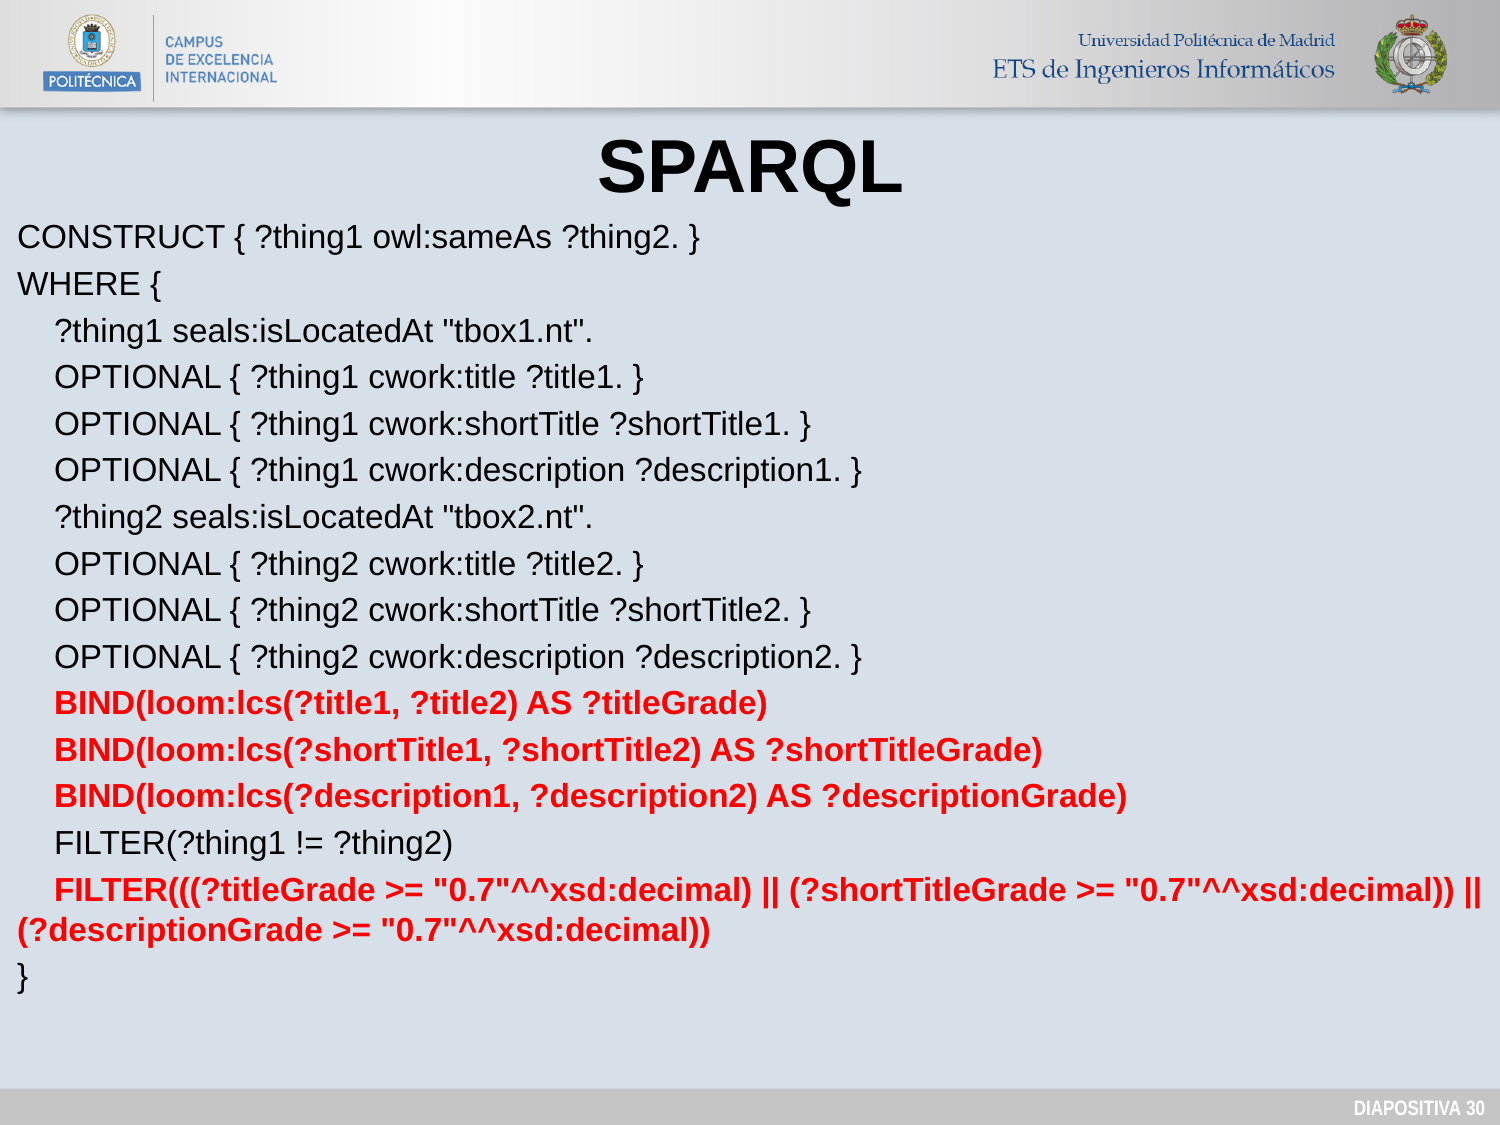

# SPARQL
CONSTRUCT { ?thing1 owl:sameAs ?thing2. }
WHERE {
    ?thing1 seals:isLocatedAt "tbox1.nt".
    OPTIONAL { ?thing1 cwork:title ?title1. }
    OPTIONAL { ?thing1 cwork:shortTitle ?shortTitle1. }
    OPTIONAL { ?thing1 cwork:description ?description1. }
    ?thing2 seals:isLocatedAt "tbox2.nt".
    OPTIONAL { ?thing2 cwork:title ?title2. }
    OPTIONAL { ?thing2 cwork:shortTitle ?shortTitle2. }
    OPTIONAL { ?thing2 cwork:description ?description2. }
    BIND(loom:lcs(?title1, ?title2) AS ?titleGrade)
    BIND(loom:lcs(?shortTitle1, ?shortTitle2) AS ?shortTitleGrade)
    BIND(loom:lcs(?description1, ?description2) AS ?descriptionGrade)
    FILTER(?thing1 != ?thing2)
    FILTER(((?titleGrade >= "0.7"^^xsd:decimal) || (?shortTitleGrade >= "0.7"^^xsd:decimal)) || (?descriptionGrade >= "0.7"^^xsd:decimal))
}
DIAPOSITIVA 30